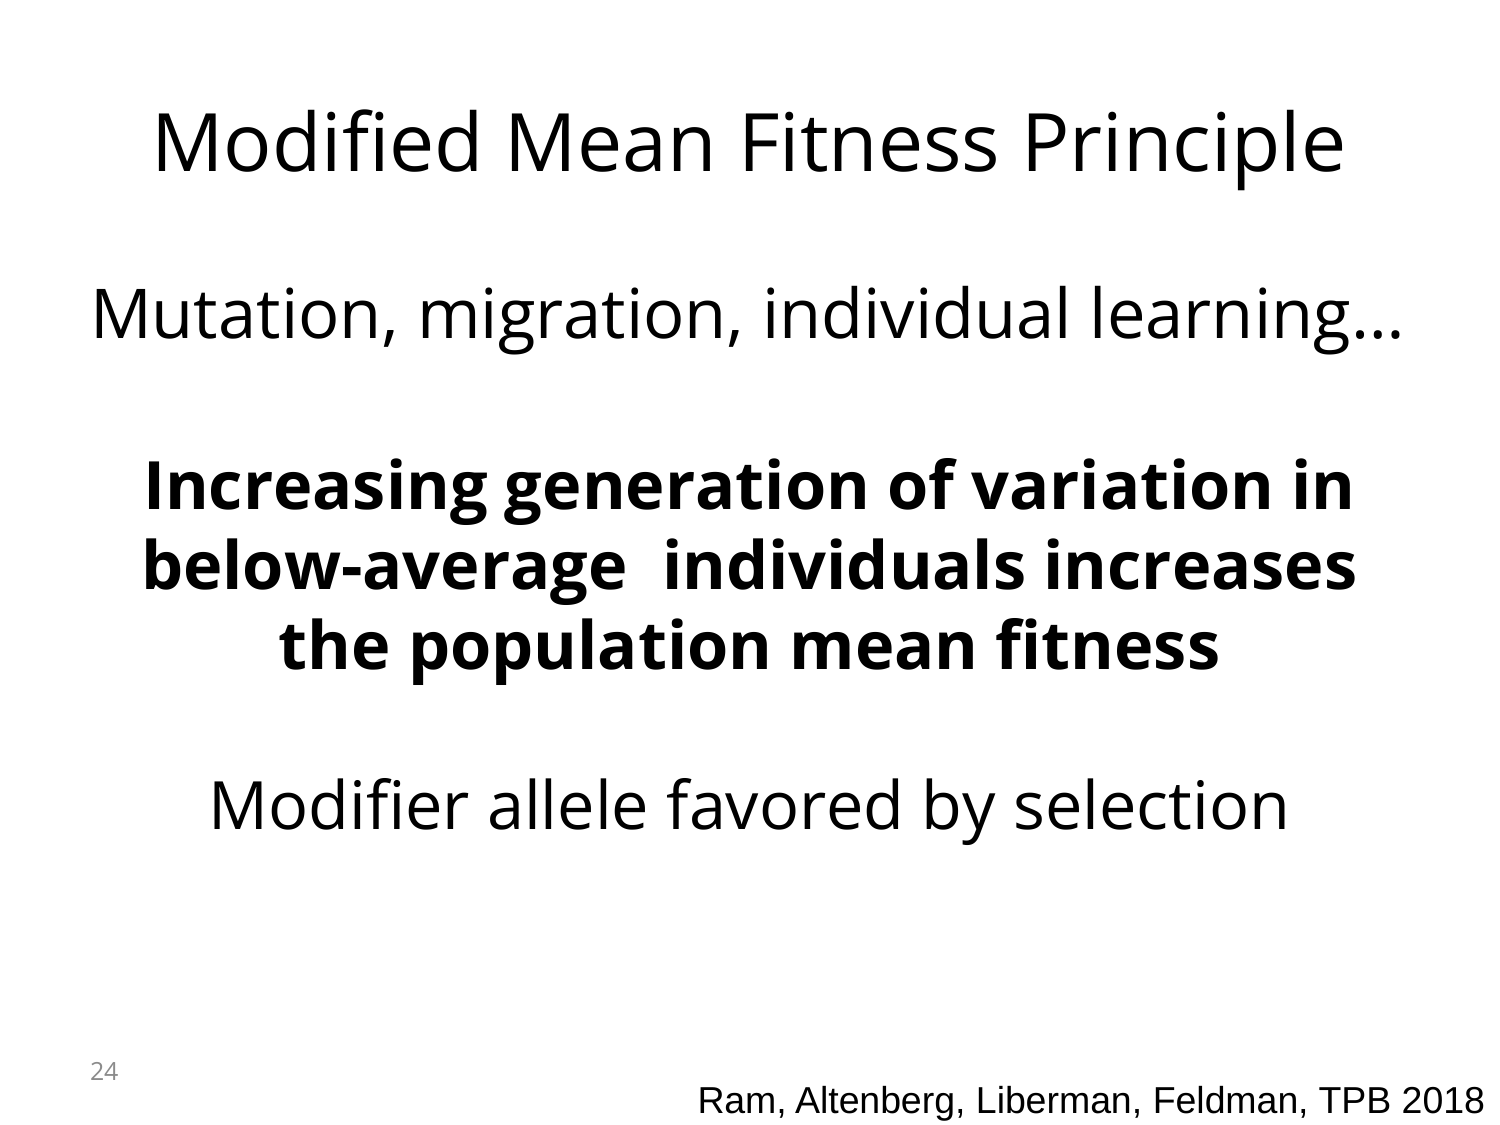

# Modified Mean Fitness Principle
Mutation, migration, individual learning…

Increasing generation of variation in below-average  individuals increases the population mean fitness

Modifier allele favored by selection
24
Ram, Altenberg, Liberman, Feldman, TPB 2018